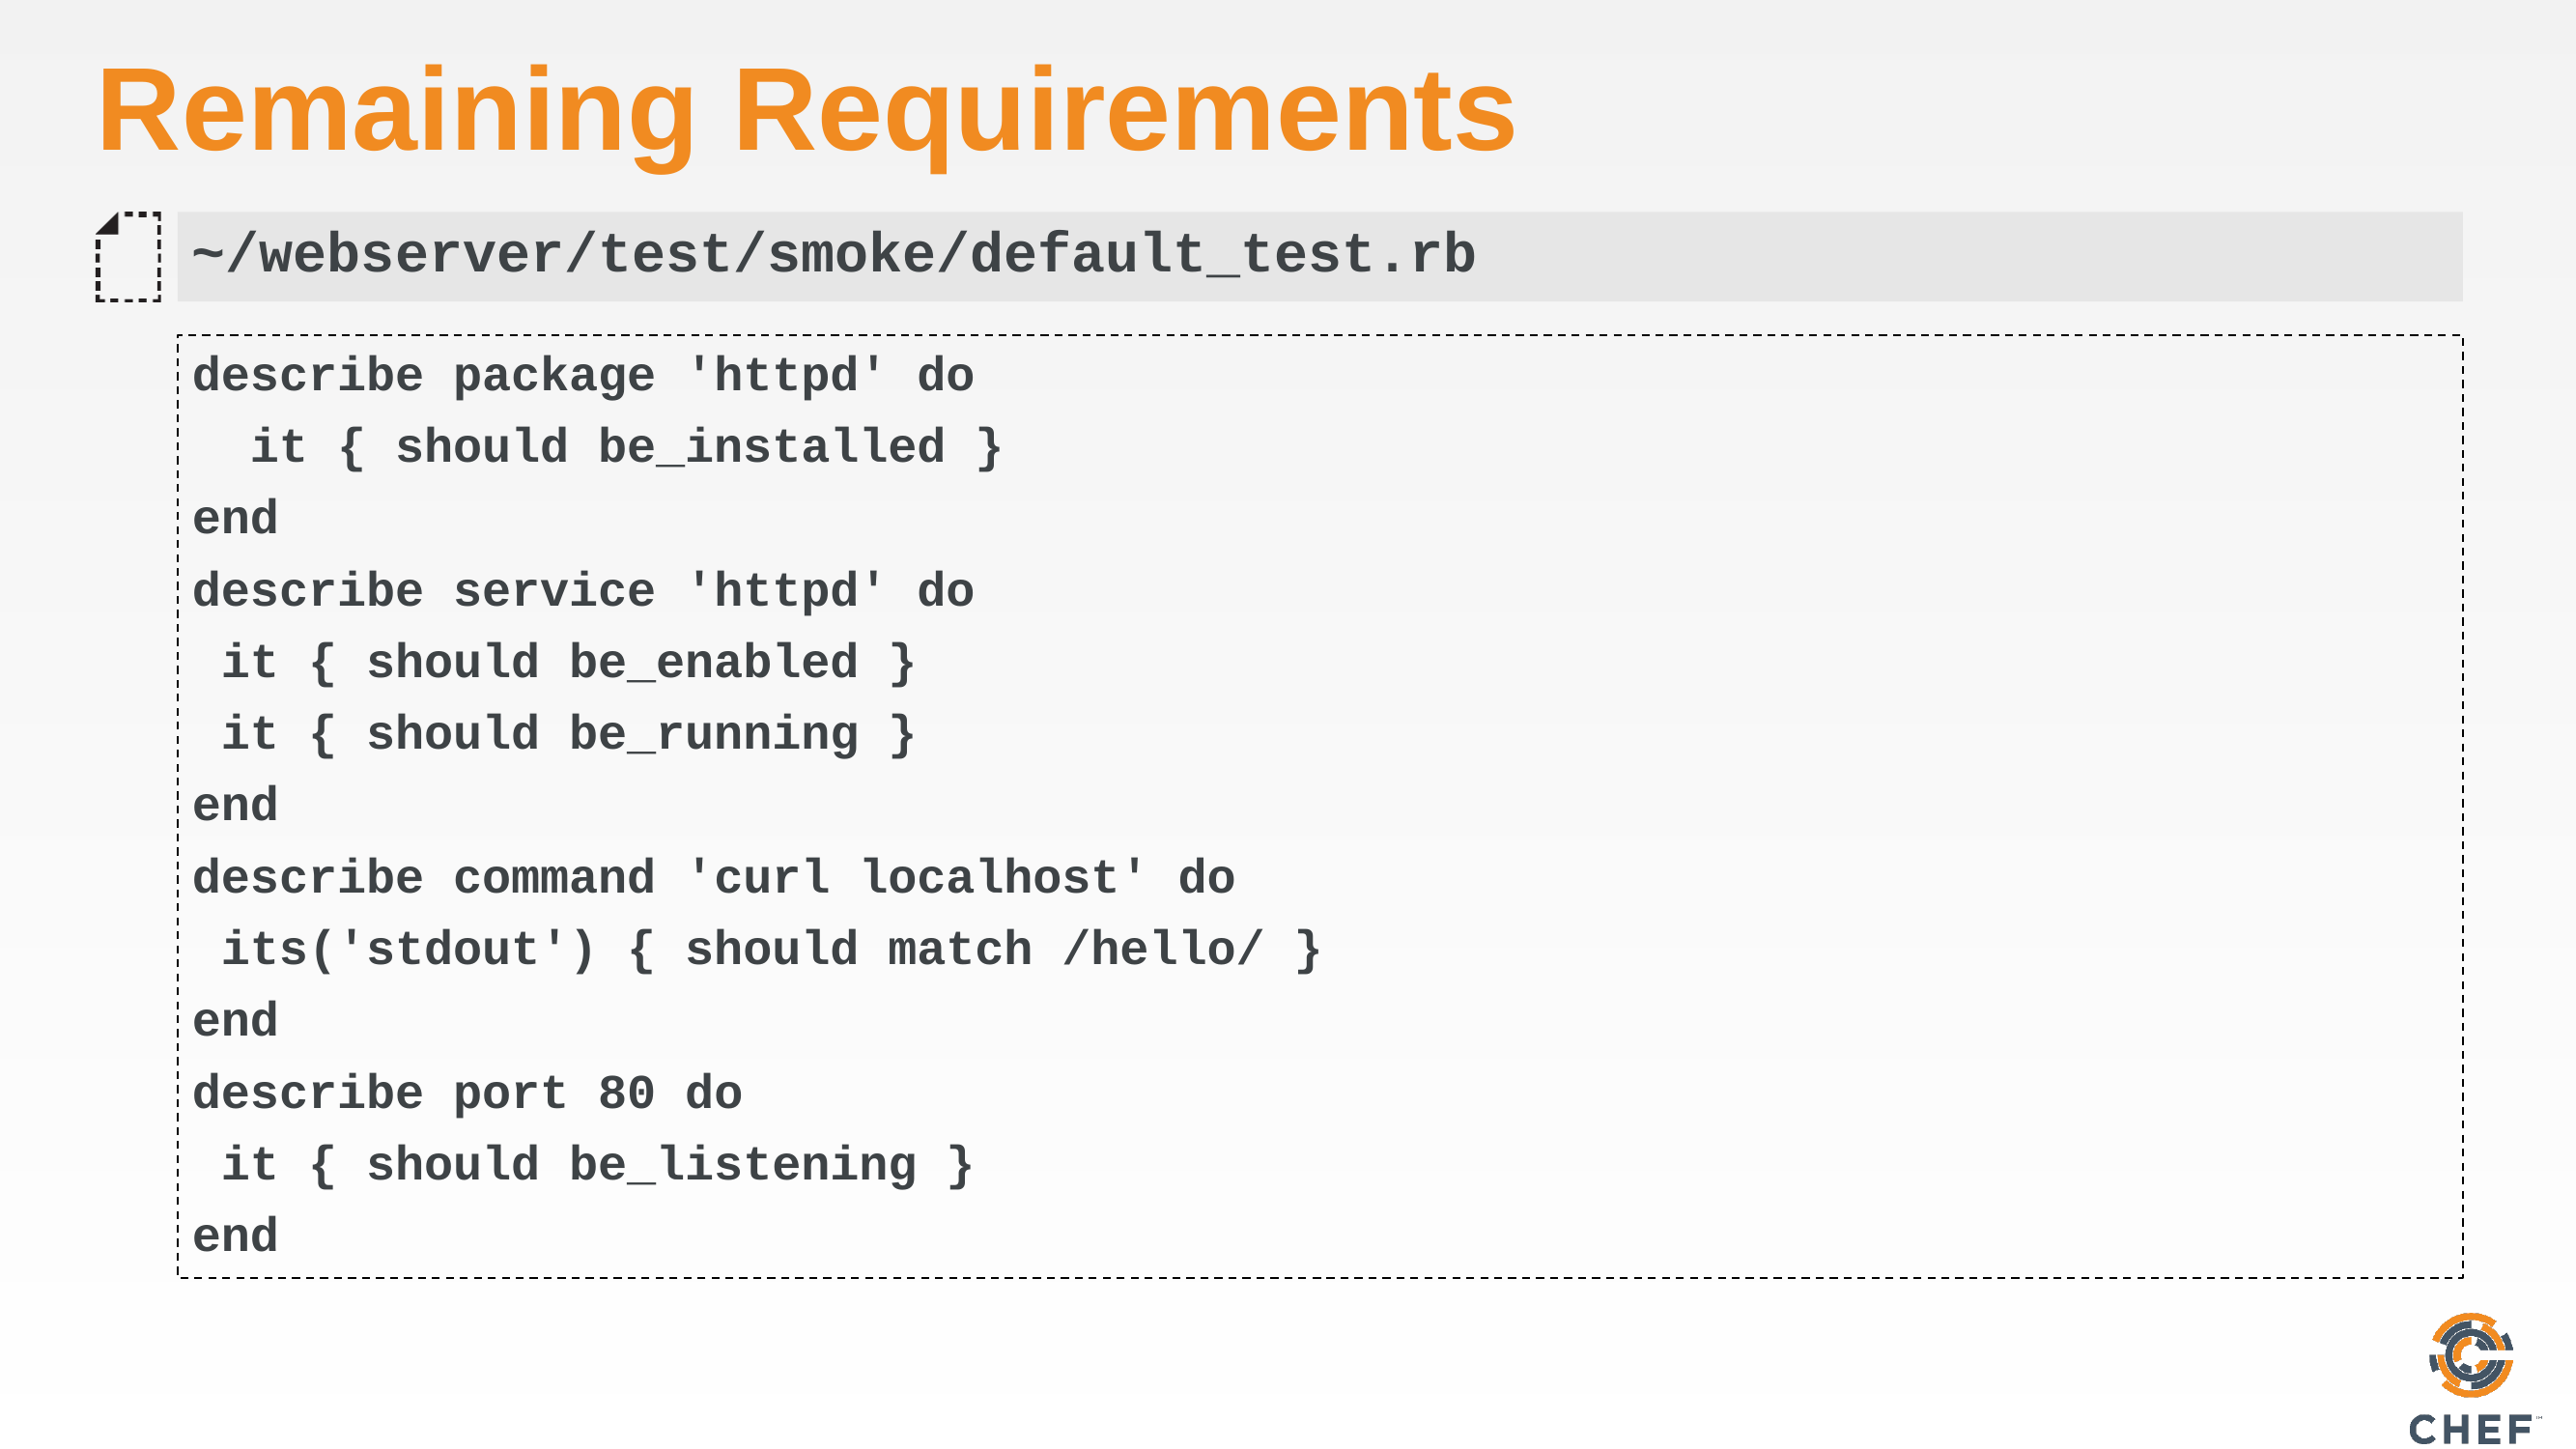

# Remaining Requirements
~/webserver/test/smoke/default_test.rb
describe package 'httpd' do
  it { should be_installed }
end
describe service 'httpd' do
 it { should be_enabled }
 it { should be_running }
end
describe command 'curl localhost' do
 its('stdout') { should match /hello/ }
end
describe port 80 do
 it { should be_listening }
end